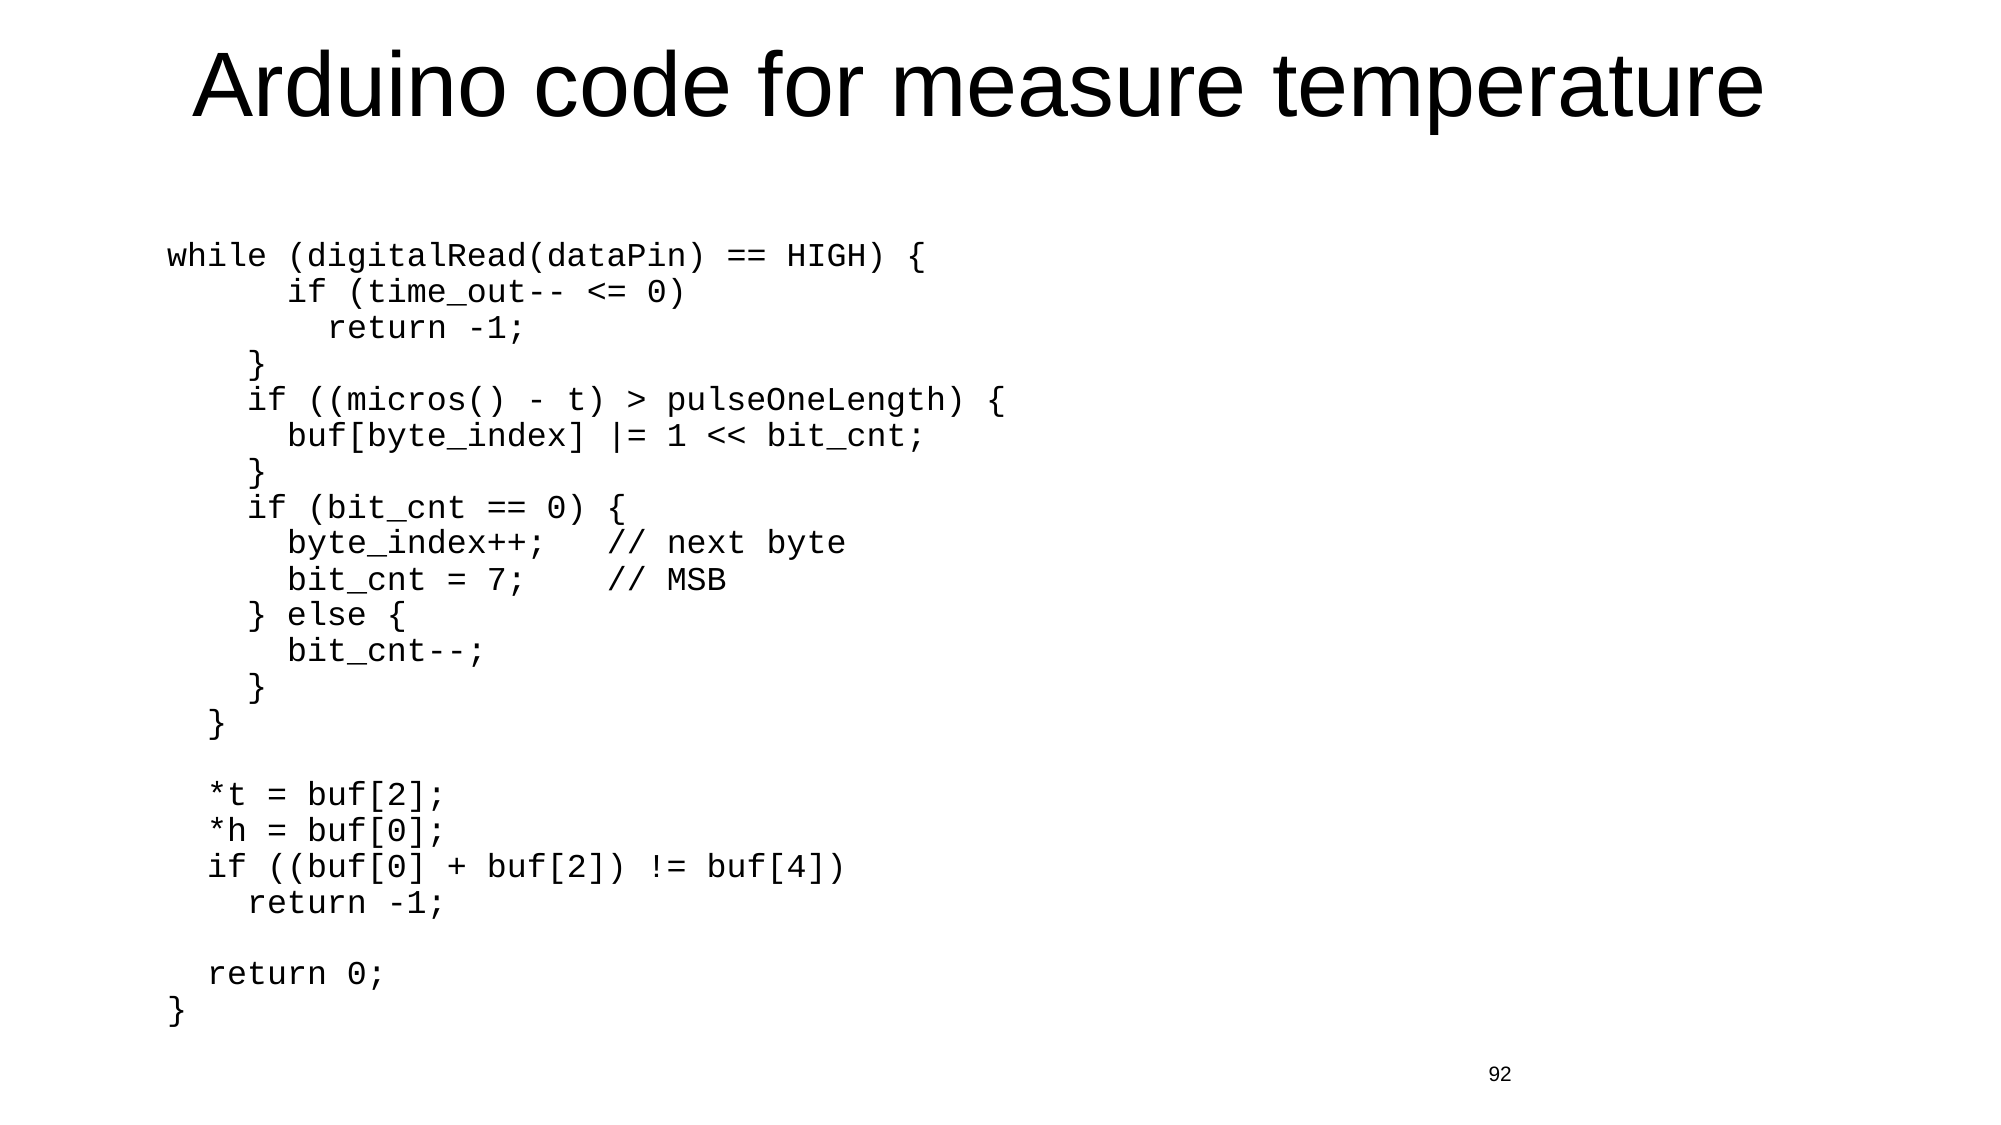

# Arduino code for measure temperature
while (digitalRead(dataPin) == HIGH) {
      if (time_out-- <= 0)
        return -1;
    }
    if ((micros() - t) > pulseOneLength) {
      buf[byte_index] |= 1 << bit_cnt;
    }
    if (bit_cnt == 0) {
      byte_index++;   // next byte
      bit_cnt = 7;    // MSB
    } else {
      bit_cnt--;
    }
  }

  *t = buf[2];
  *h = buf[0];
  if ((buf[0] + buf[2]) != buf[4])
    return -1;

  return 0;
}

92